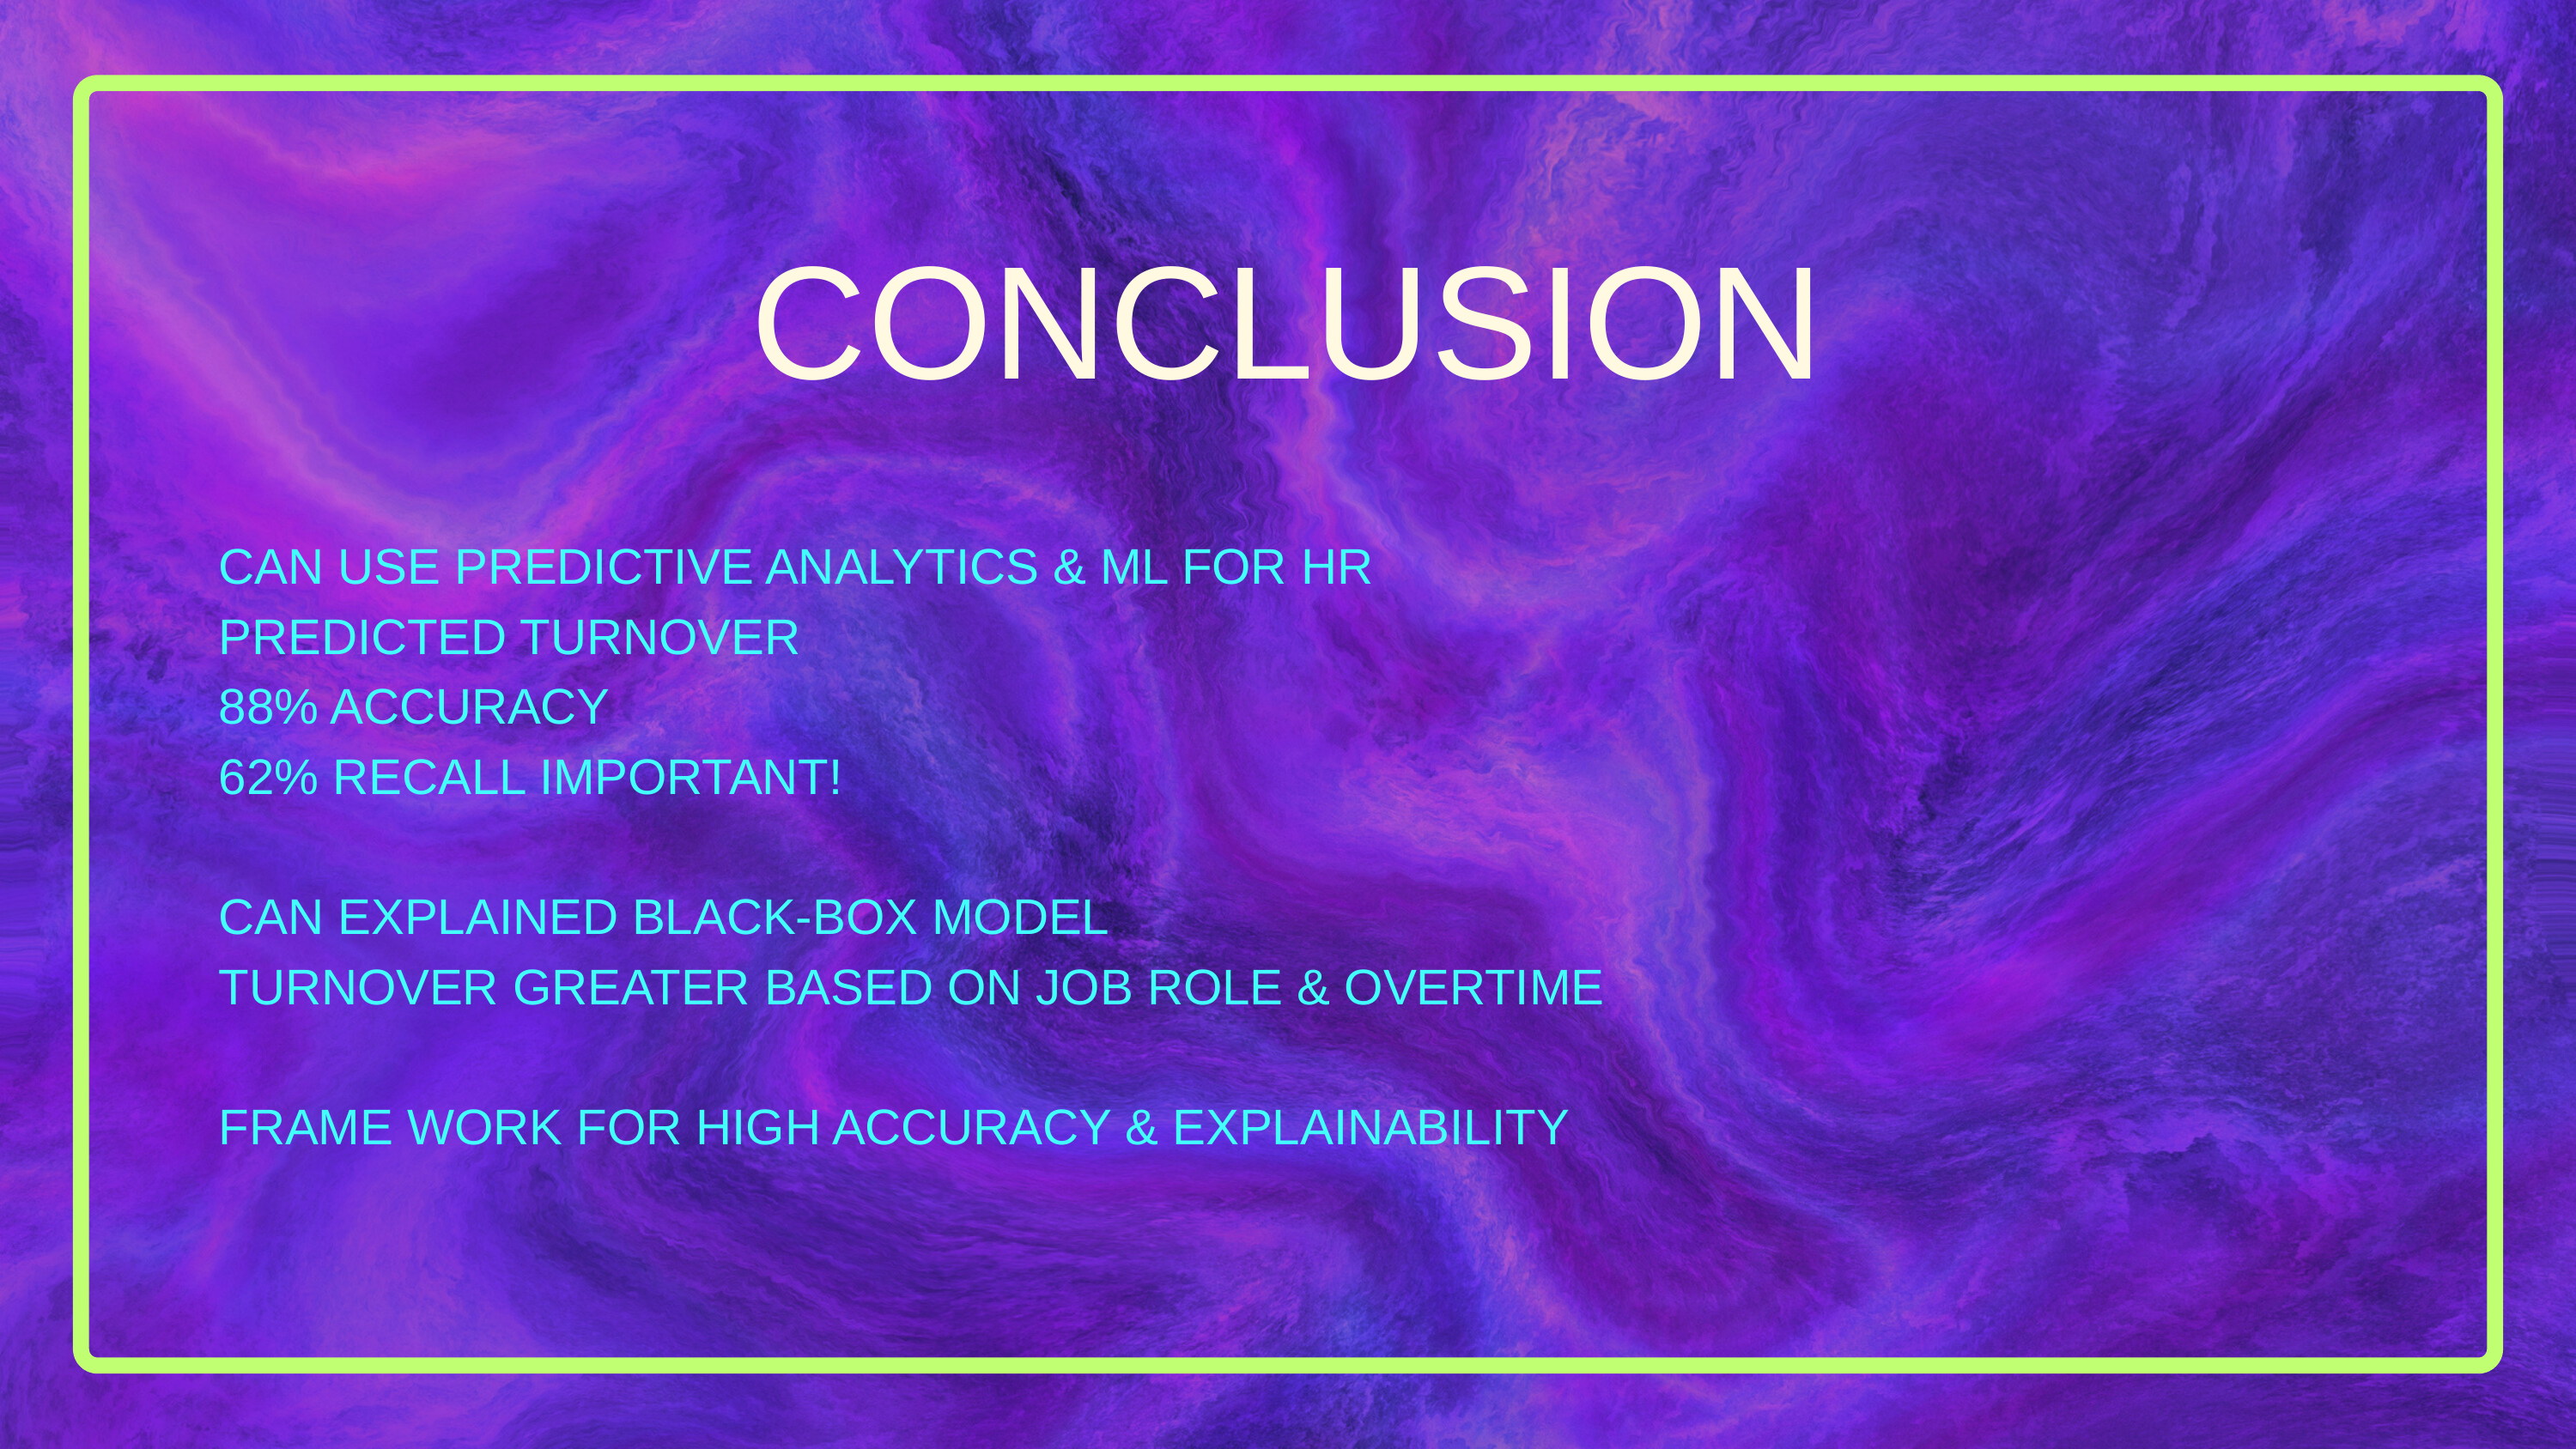

CONCLUSION
CAN USE PREDICTIVE ANALYTICS & ML FOR HR
PREDICTED TURNOVER
88% ACCURACY
62% RECALL IMPORTANT!

CAN EXPLAINED BLACK-BOX MODEL
TURNOVER GREATER BASED ON JOB ROLE & OVERTIME
FRAME WORK FOR HIGH ACCURACY & EXPLAINABILITY